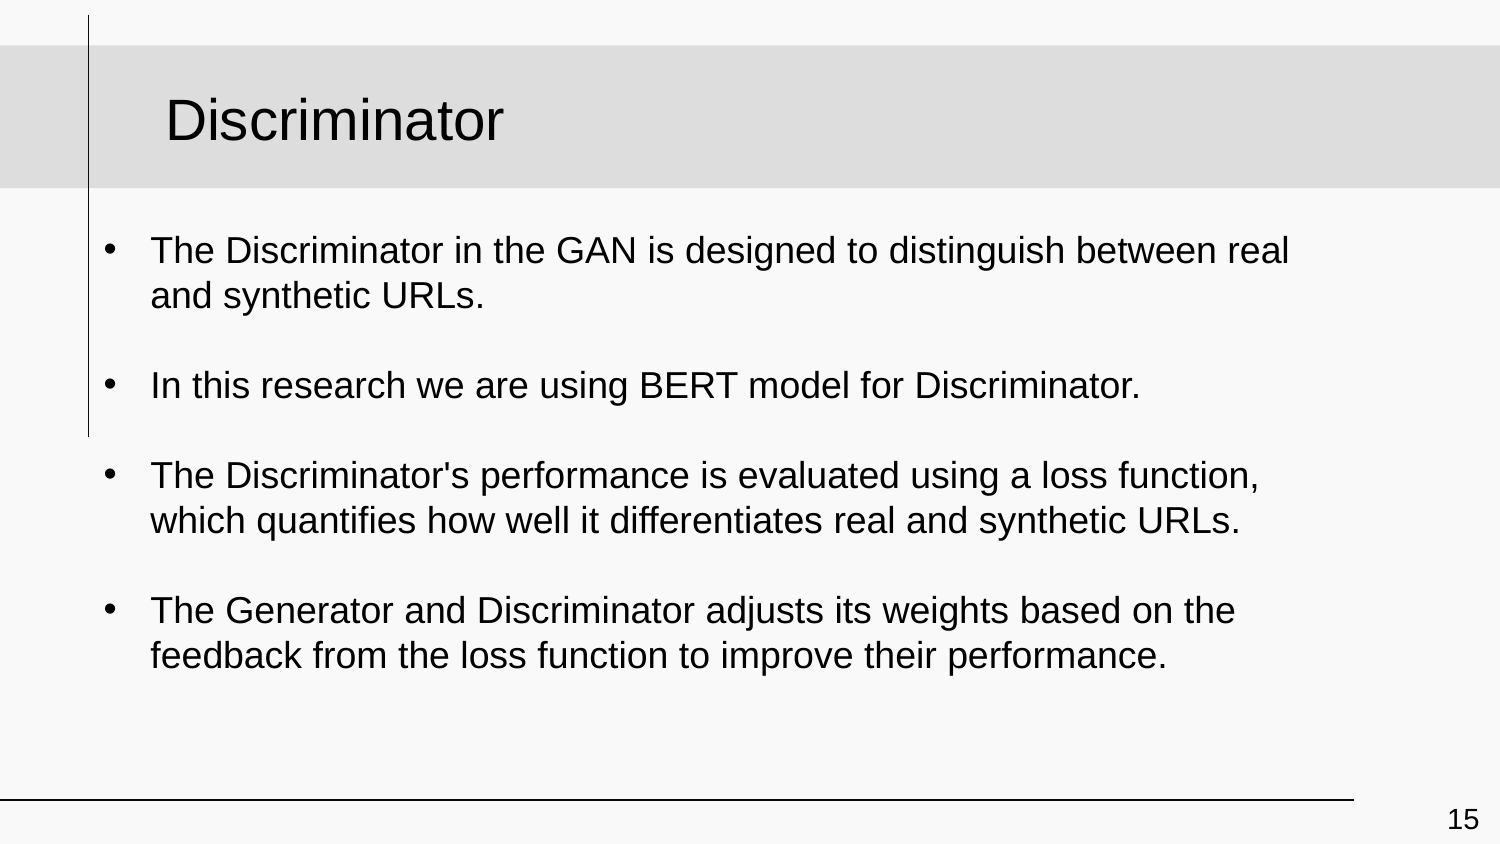

Discriminator
The Discriminator in the GAN is designed to distinguish between real and synthetic URLs.

In this research we are using BERT model for Discriminator.

The Discriminator's performance is evaluated using a loss function, which quantifies how well it differentiates real and synthetic URLs.

The Generator and Discriminator adjusts its weights based on the feedback from the loss function to improve their performance.

15